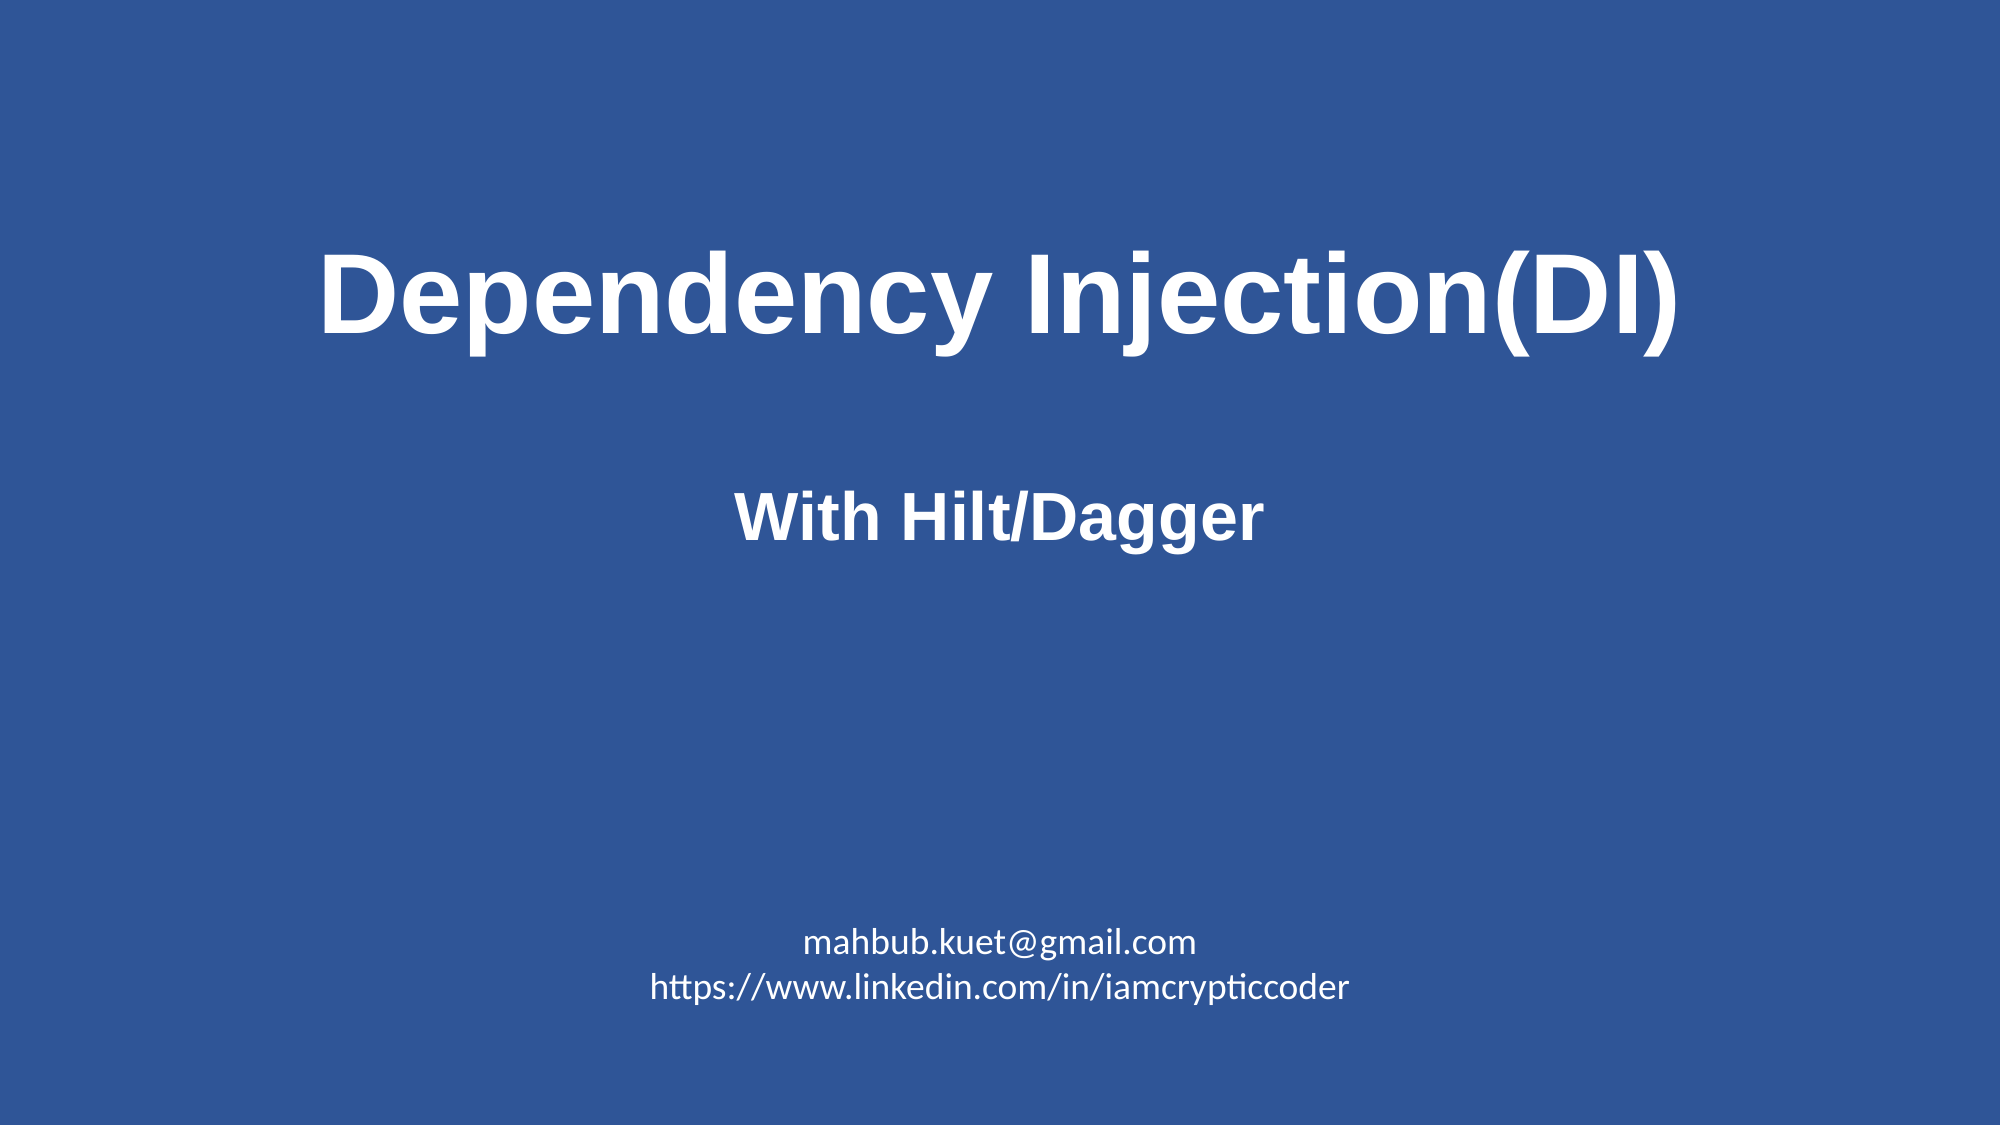

# Dependency Injection(DI) With Hilt/Dagger
mahbub.kuet@gmail.com
https://www.linkedin.com/in/iamcrypticcoder